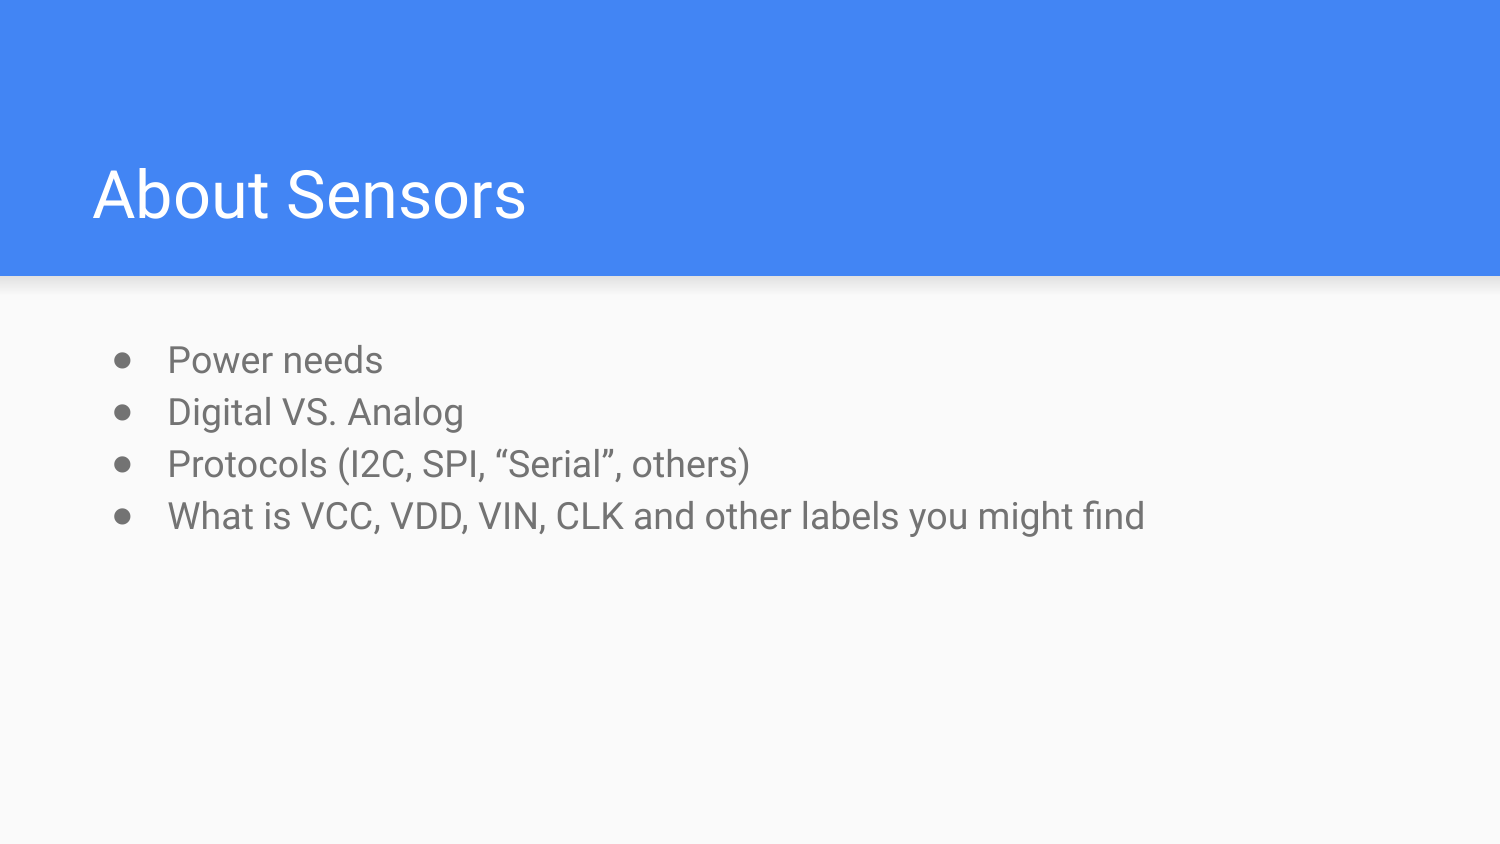

# About Sensors
Power needs
Digital VS. Analog
Protocols (I2C, SPI, “Serial”, others)
What is VCC, VDD, VIN, CLK and other labels you might find